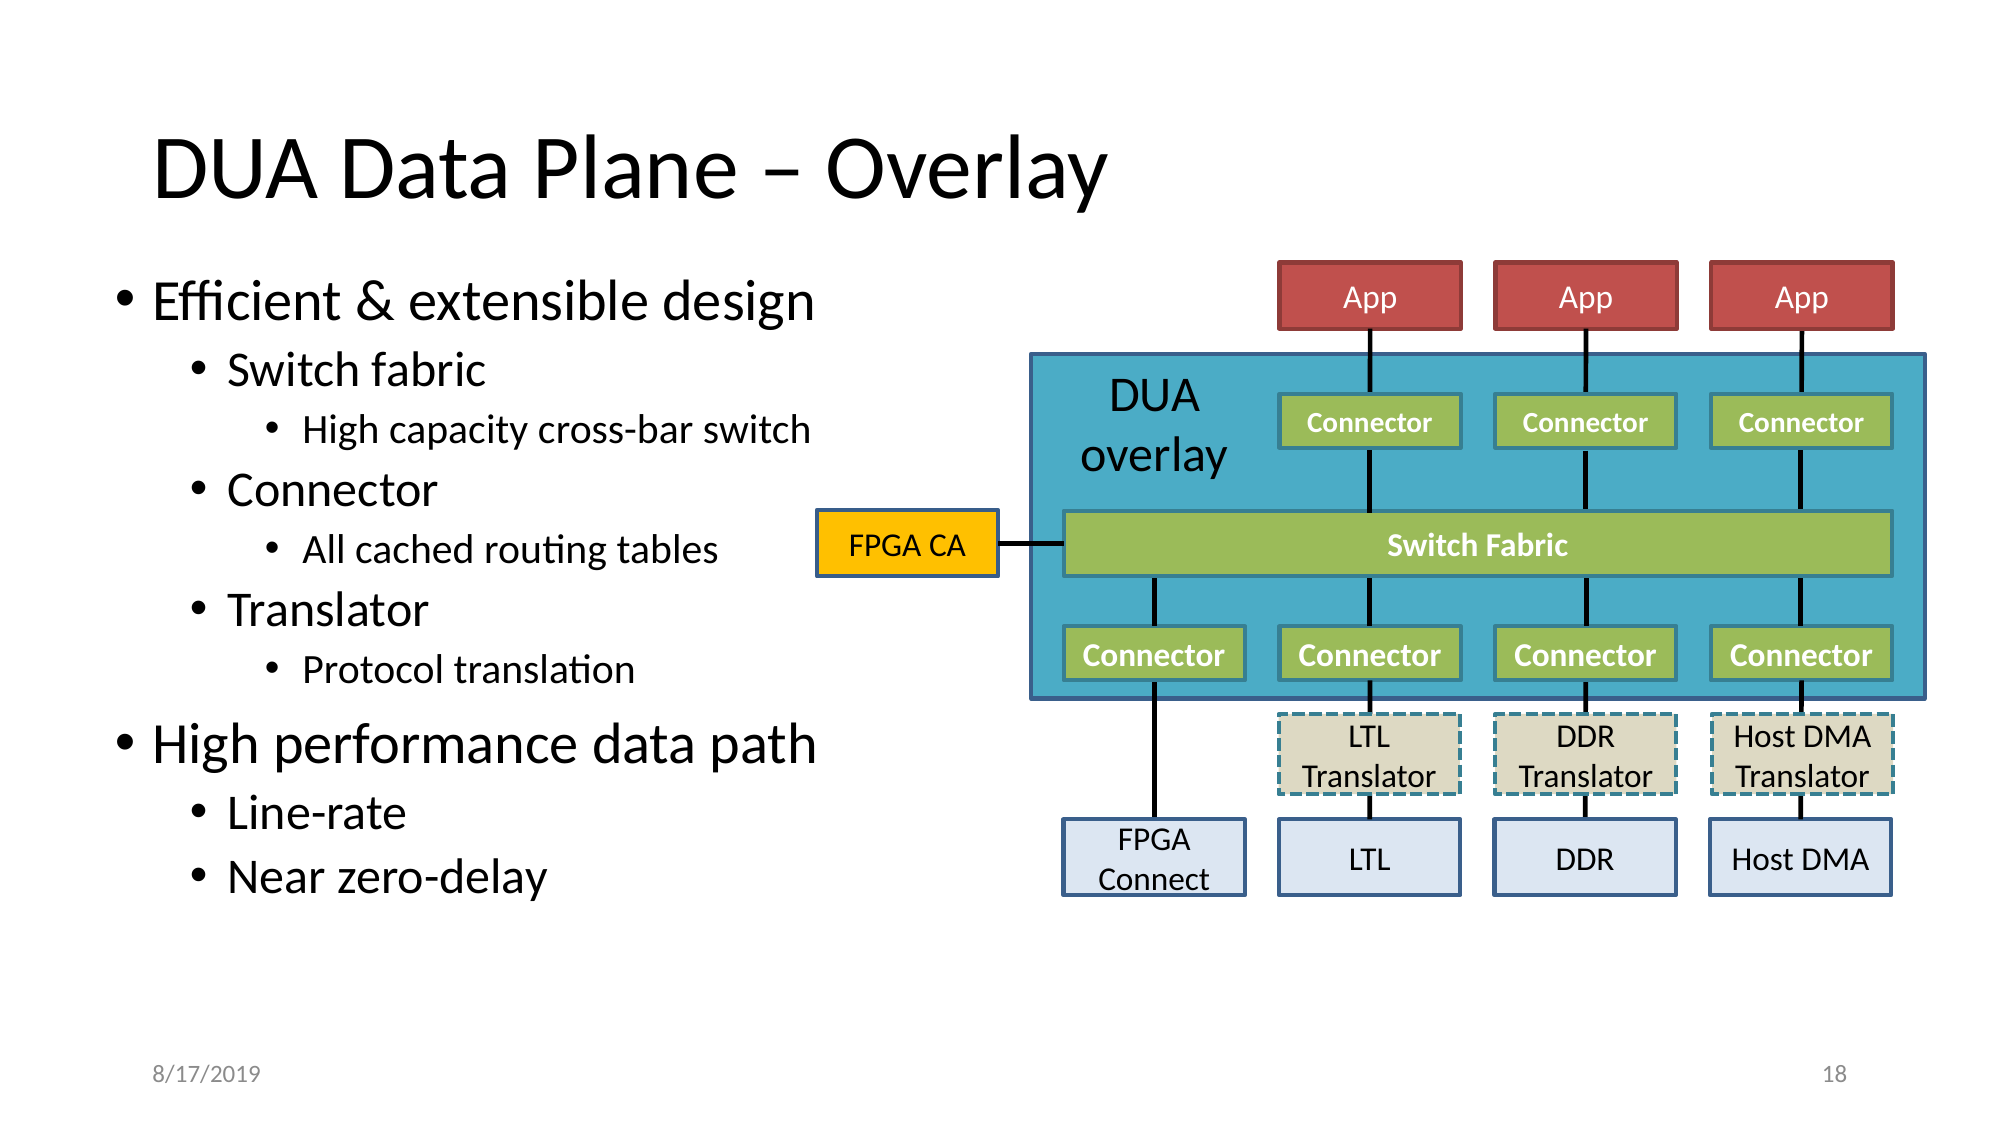

# DUA Data Plane – Overlay
Efficient & extensible design
Switch fabric
High capacity cross-bar switch
Connector
All cached routing tables
Translator
Protocol translation
High performance data path
Line-rate
Near zero-delay
App
App
App
DUA
overlay

Connector
Connector
Connector
FPGA CA
Switch Fabric
Connector
Connector
Connector
Connector
LTL Translator
DDR Translator
Host DMA Translator
FPGA Connect
LTL
DDR
Host DMA
8/17/2019
18